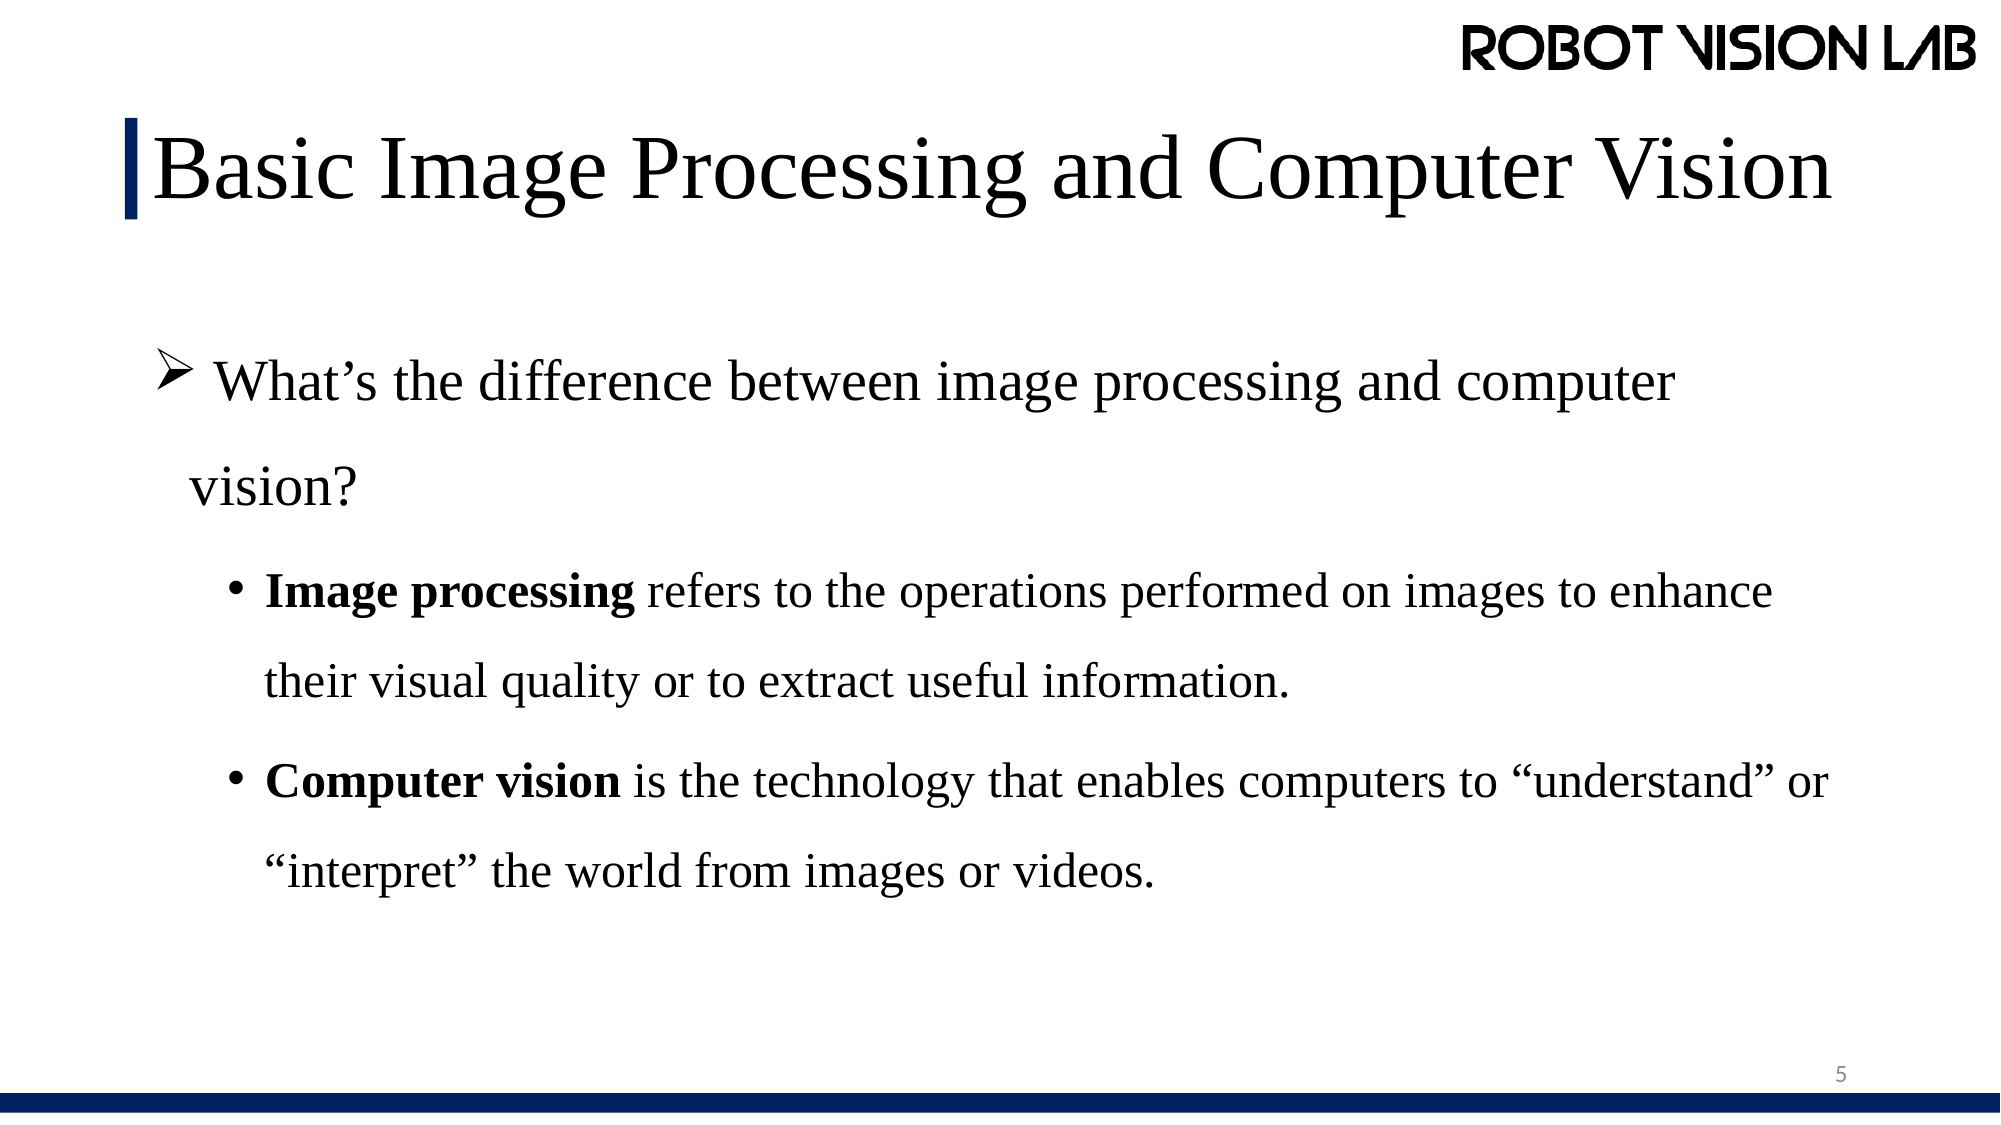

# Basic Image Processing and Computer Vision
 What’s the difference between image processing and computer vision?
Image processing refers to the operations performed on images to enhance their visual quality or to extract useful information.
Computer vision is the technology that enables computers to “understand” or “interpret” the world from images or videos.
5